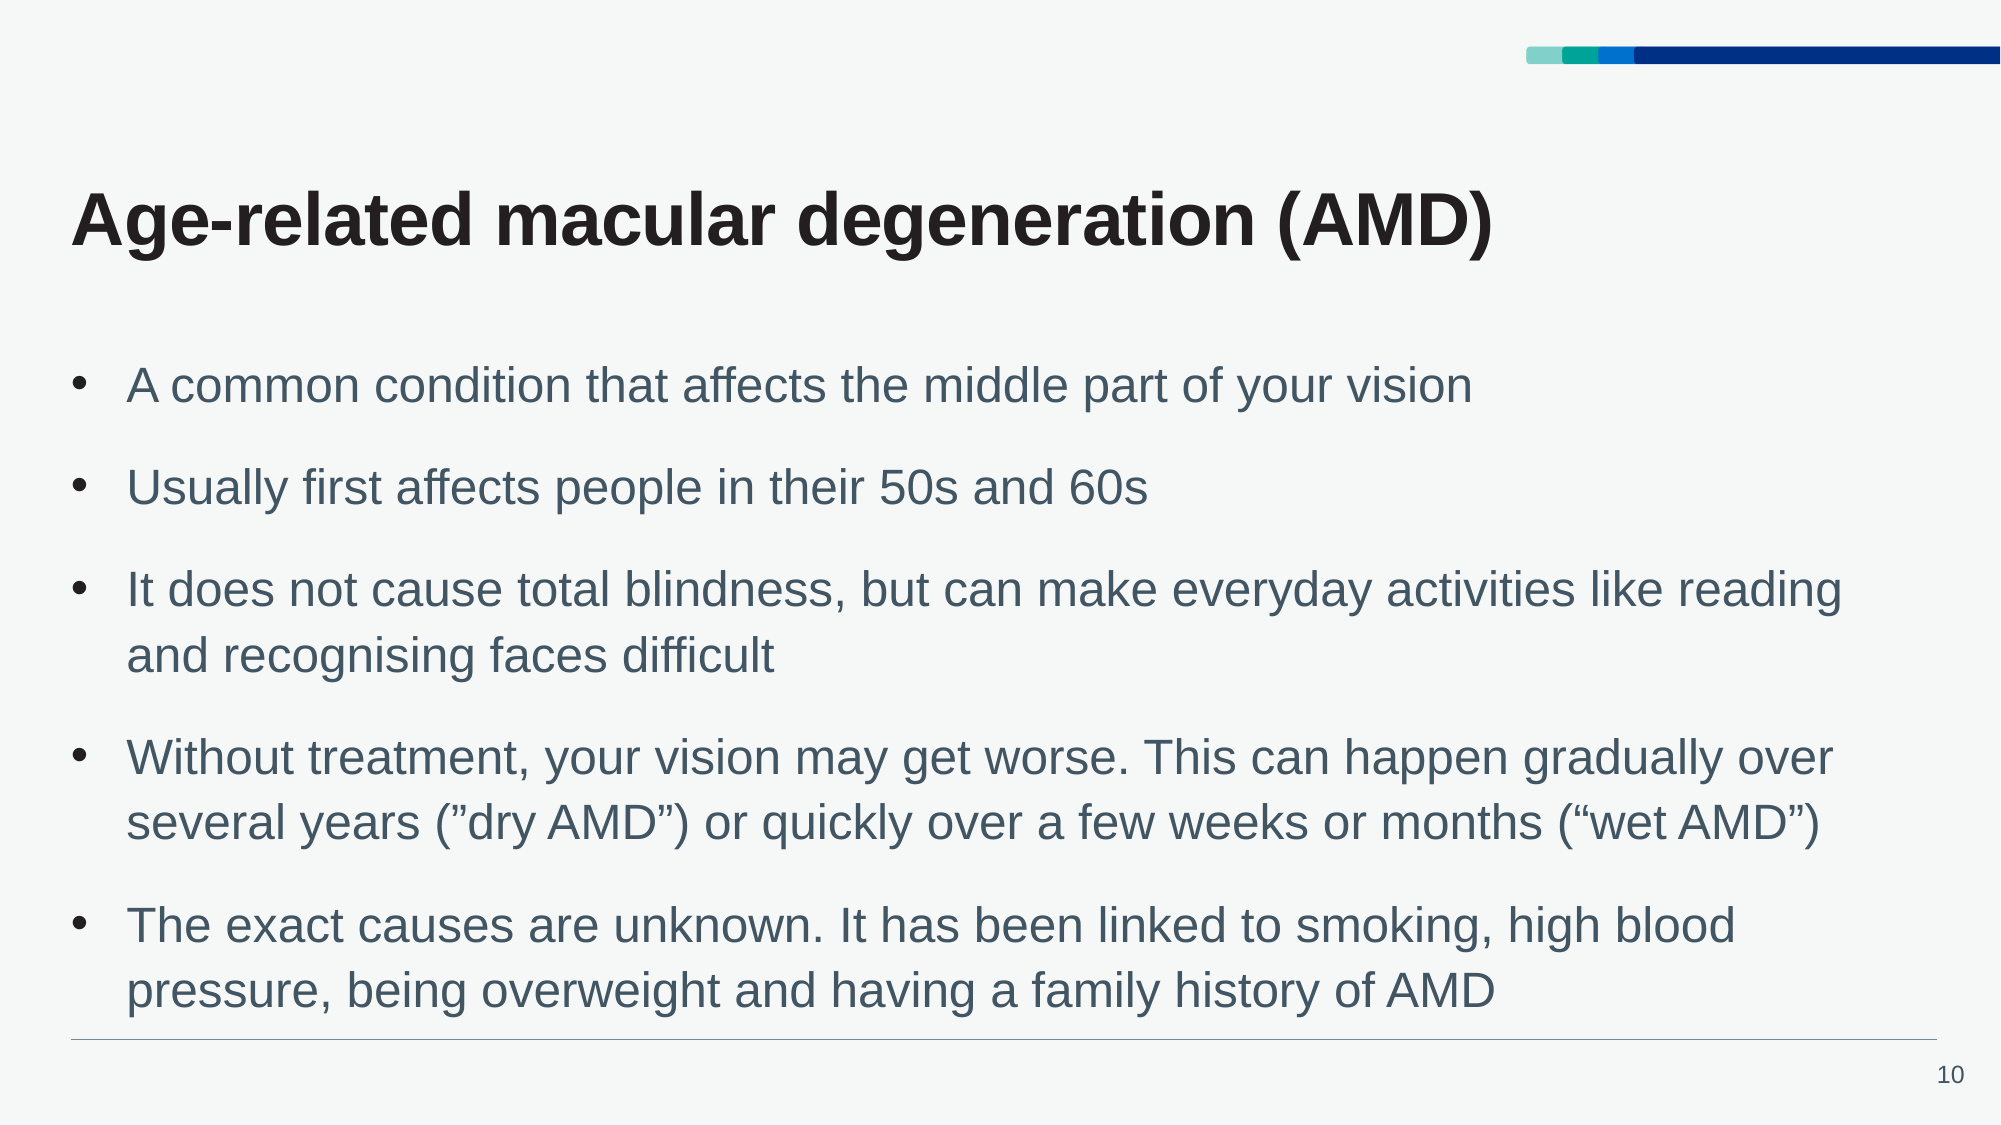

# Age-related macular degeneration (AMD)
A common condition that affects the middle part of your vision
Usually first affects people in their 50s and 60s
It does not cause total blindness, but can make everyday activities like reading and recognising faces difficult
Without treatment, your vision may get worse. This can happen gradually over several years (”dry AMD”) or quickly over a few weeks or months (“wet AMD”)
The exact causes are unknown. It has been linked to smoking, high blood pressure, being overweight and having a family history of AMD